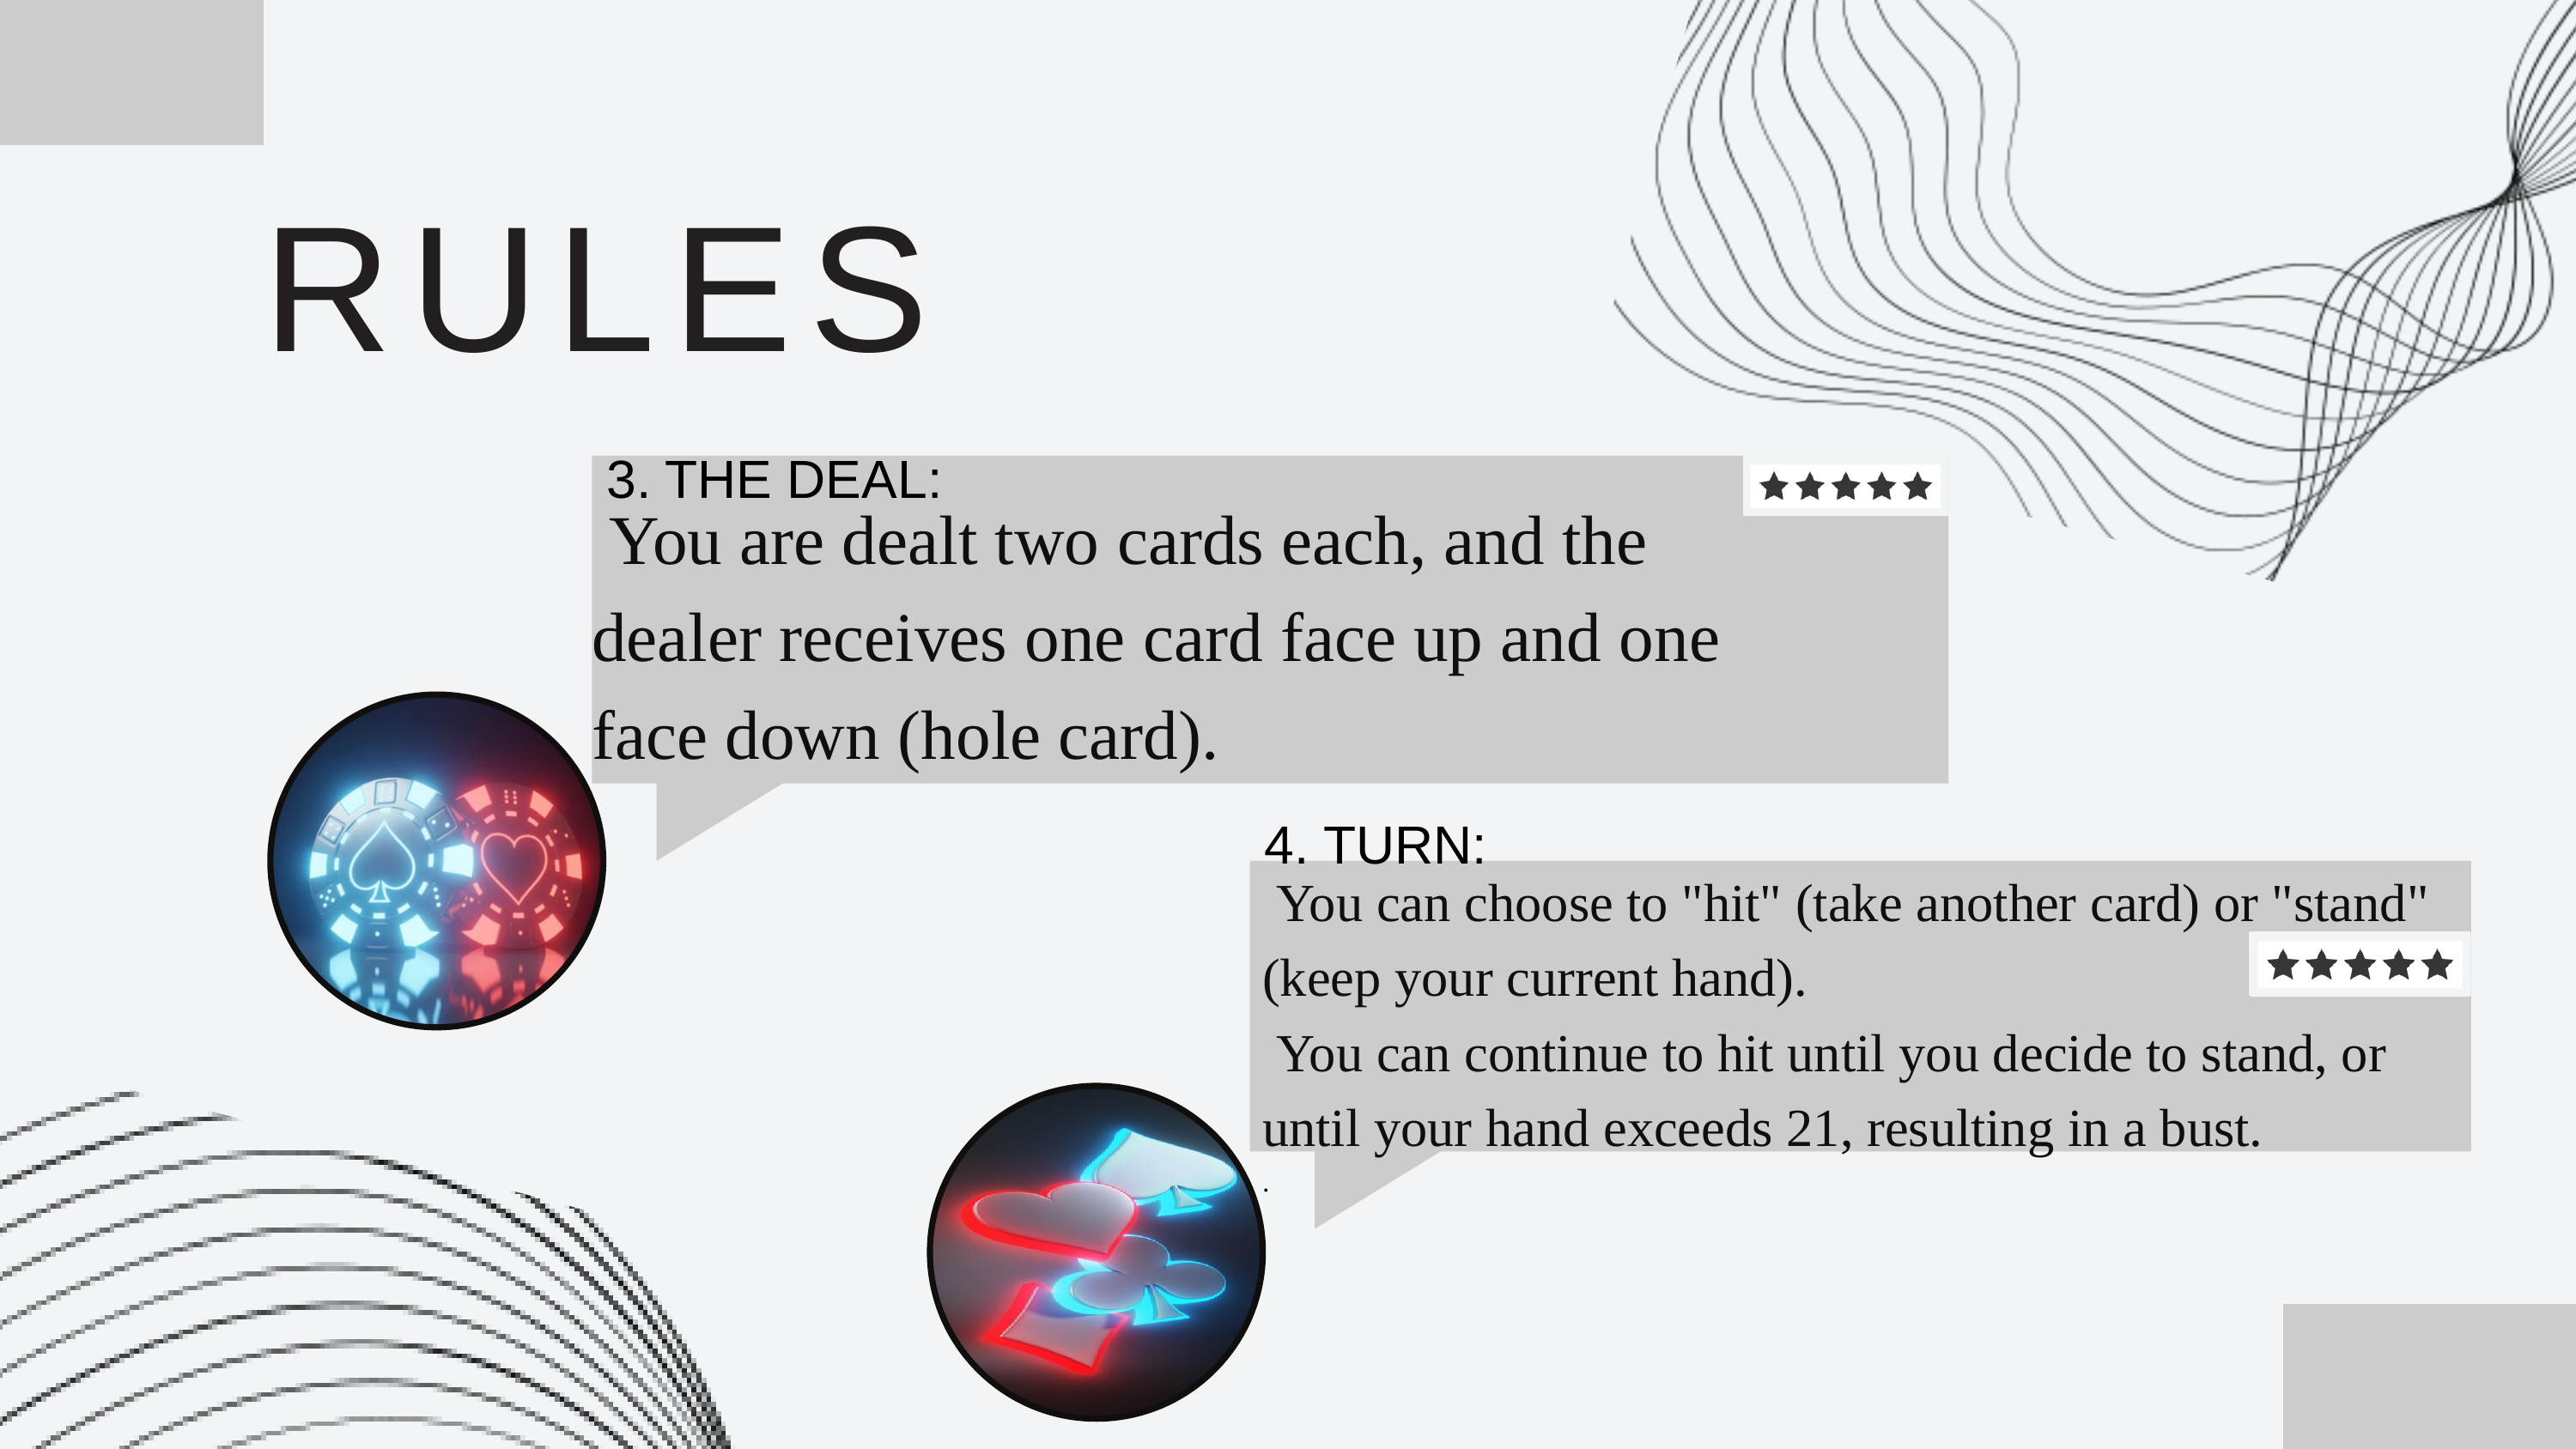

RULES
 3. THE DEAL:

 You are dealt two cards each, and the dealer receives one card face up and one face down (hole card).

 4. TURN:

 You can choose to "hit" (take another card) or "stand" (keep your current hand).
 You can continue to hit until you decide to stand, or until your hand exceeds 21, resulting in a bust.
.